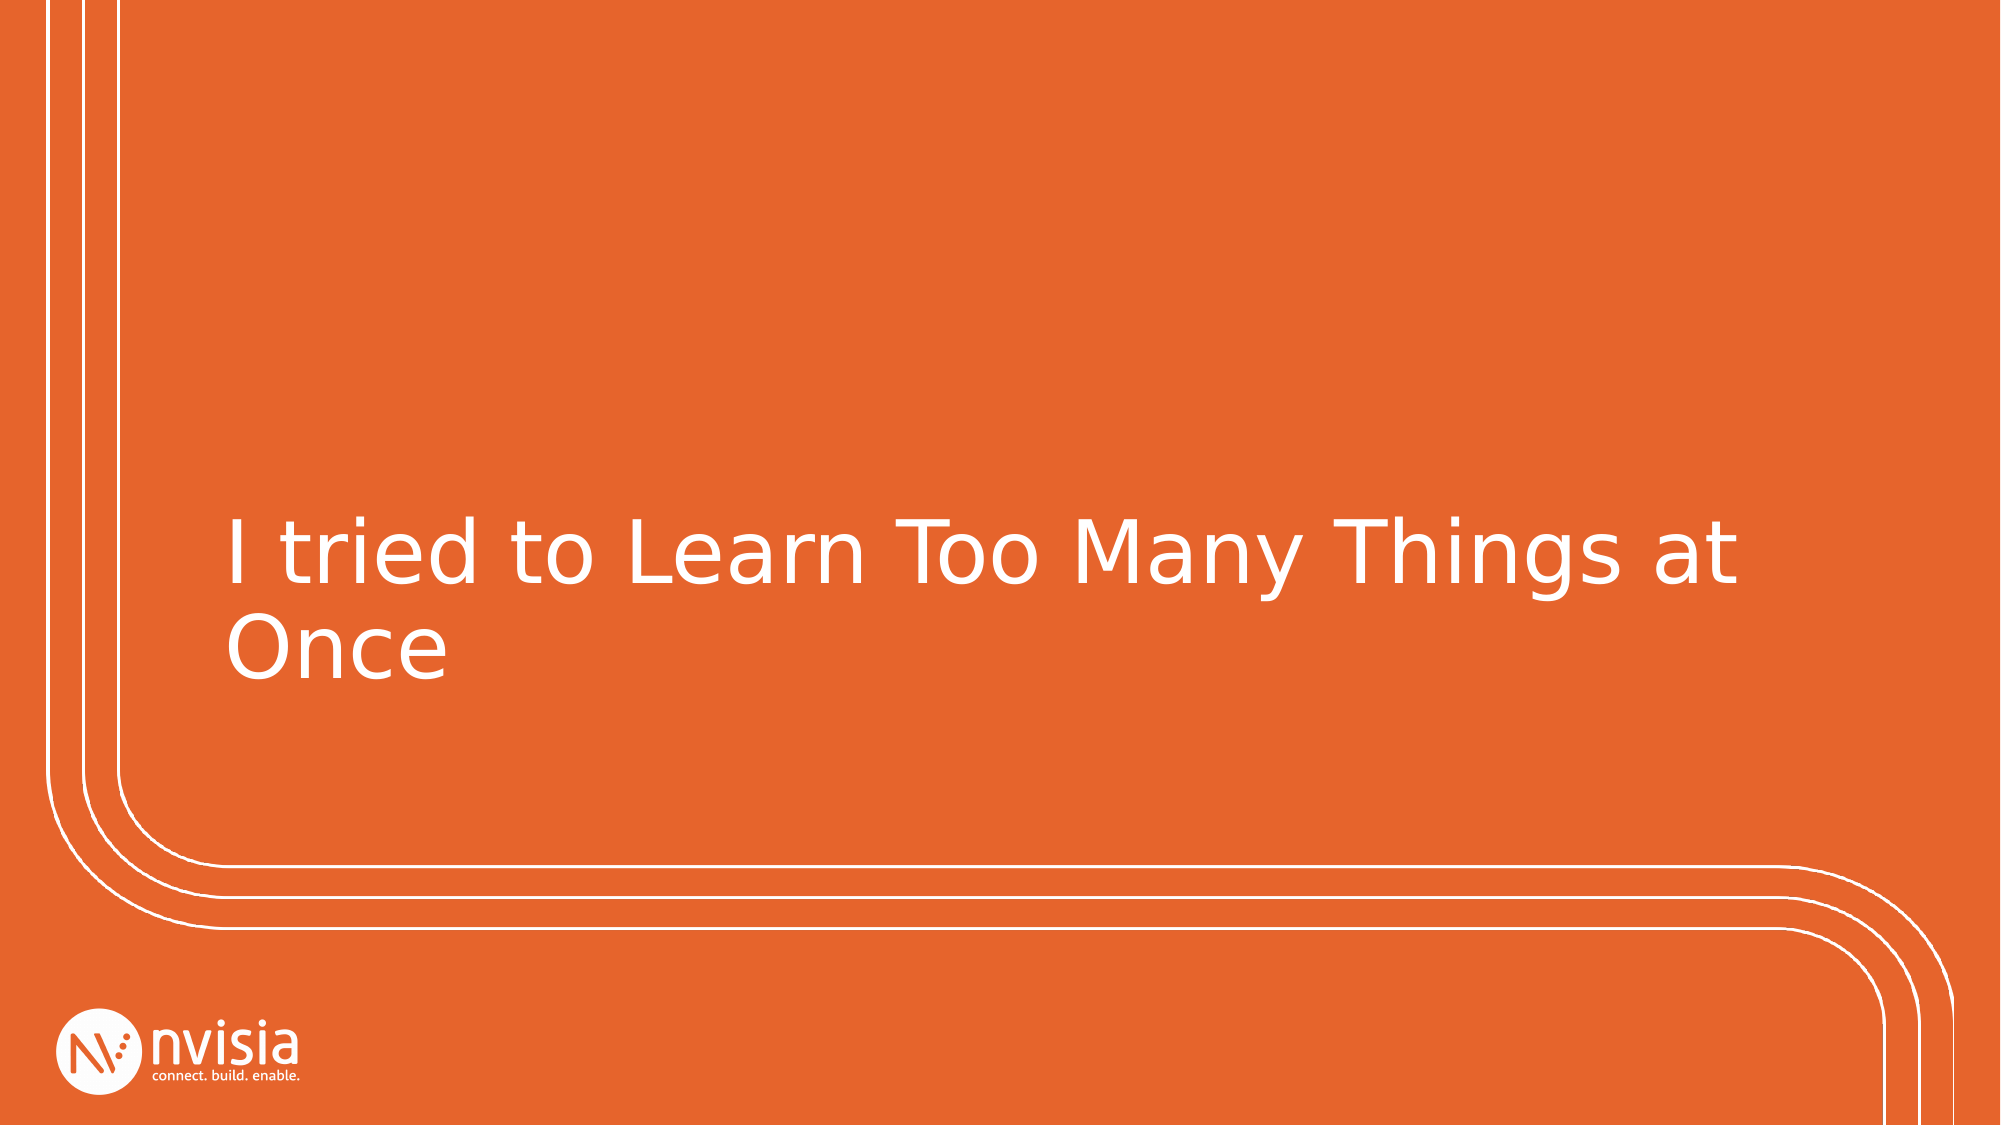

# I tried to Learn Too Many Things at Once